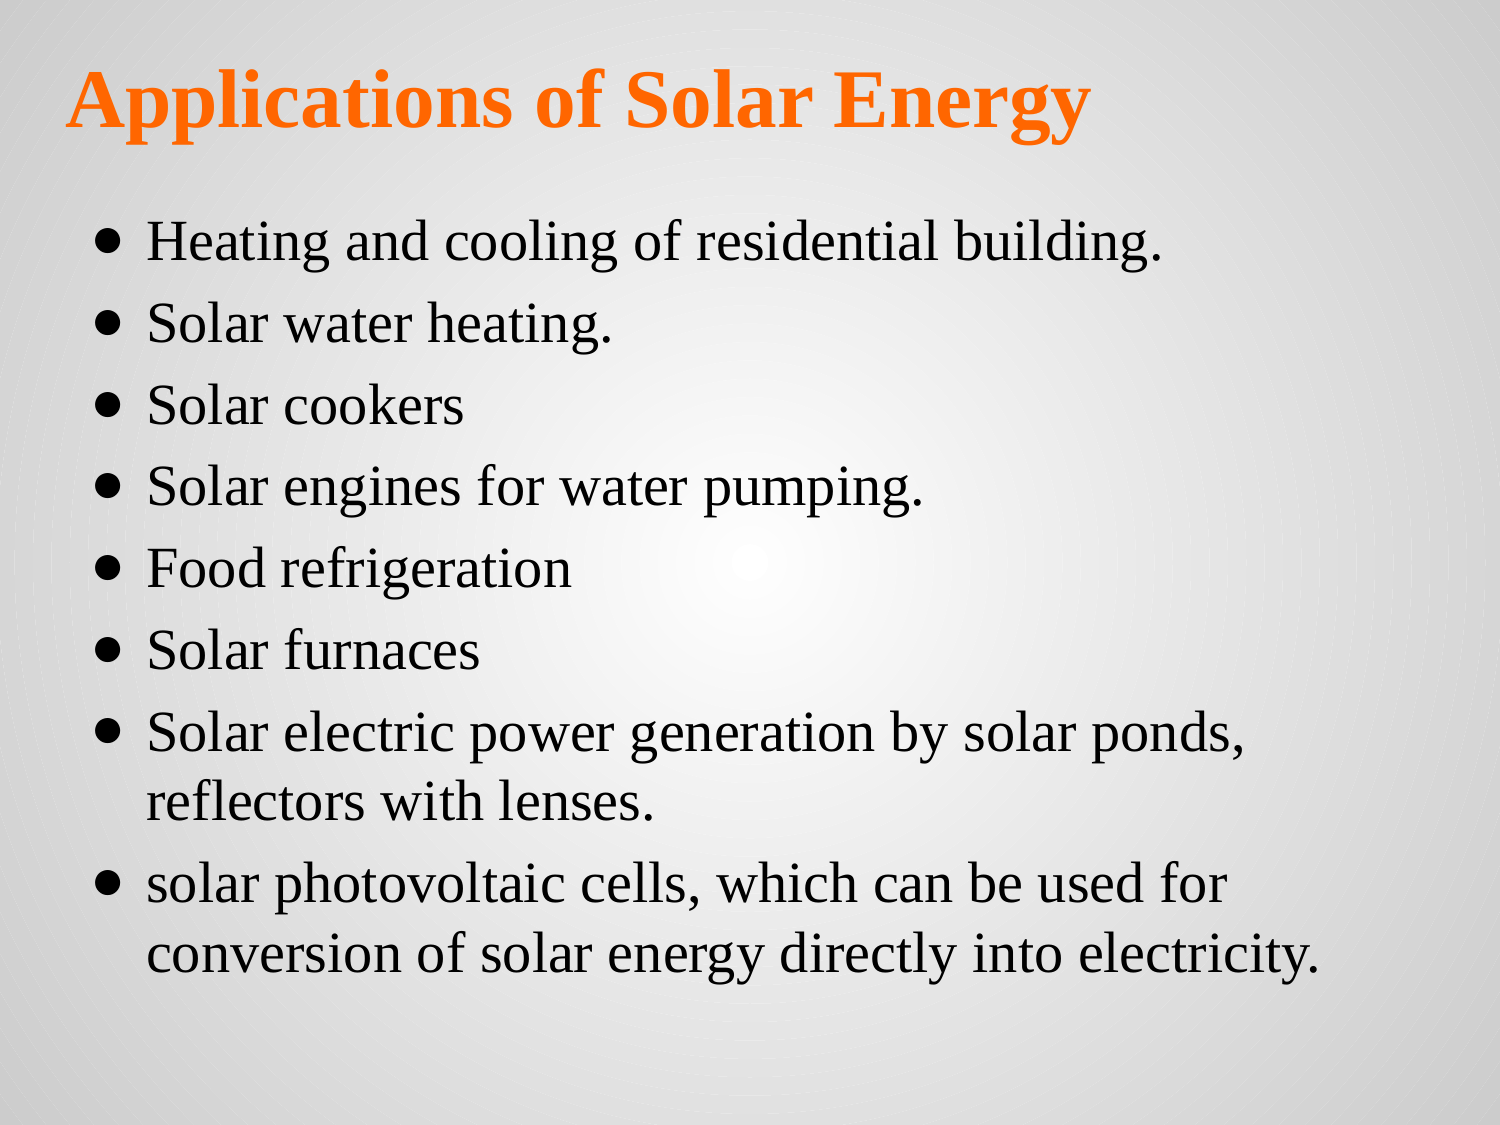

# Applications of Solar Energy
Heating and cooling of residential building.
Solar water heating.
Solar cookers
Solar engines for water pumping.
Food refrigeration
Solar furnaces
Solar electric power generation by solar ponds, reflectors with lenses.
solar photovoltaic cells, which can be used for conversion of solar energy directly into electricity.